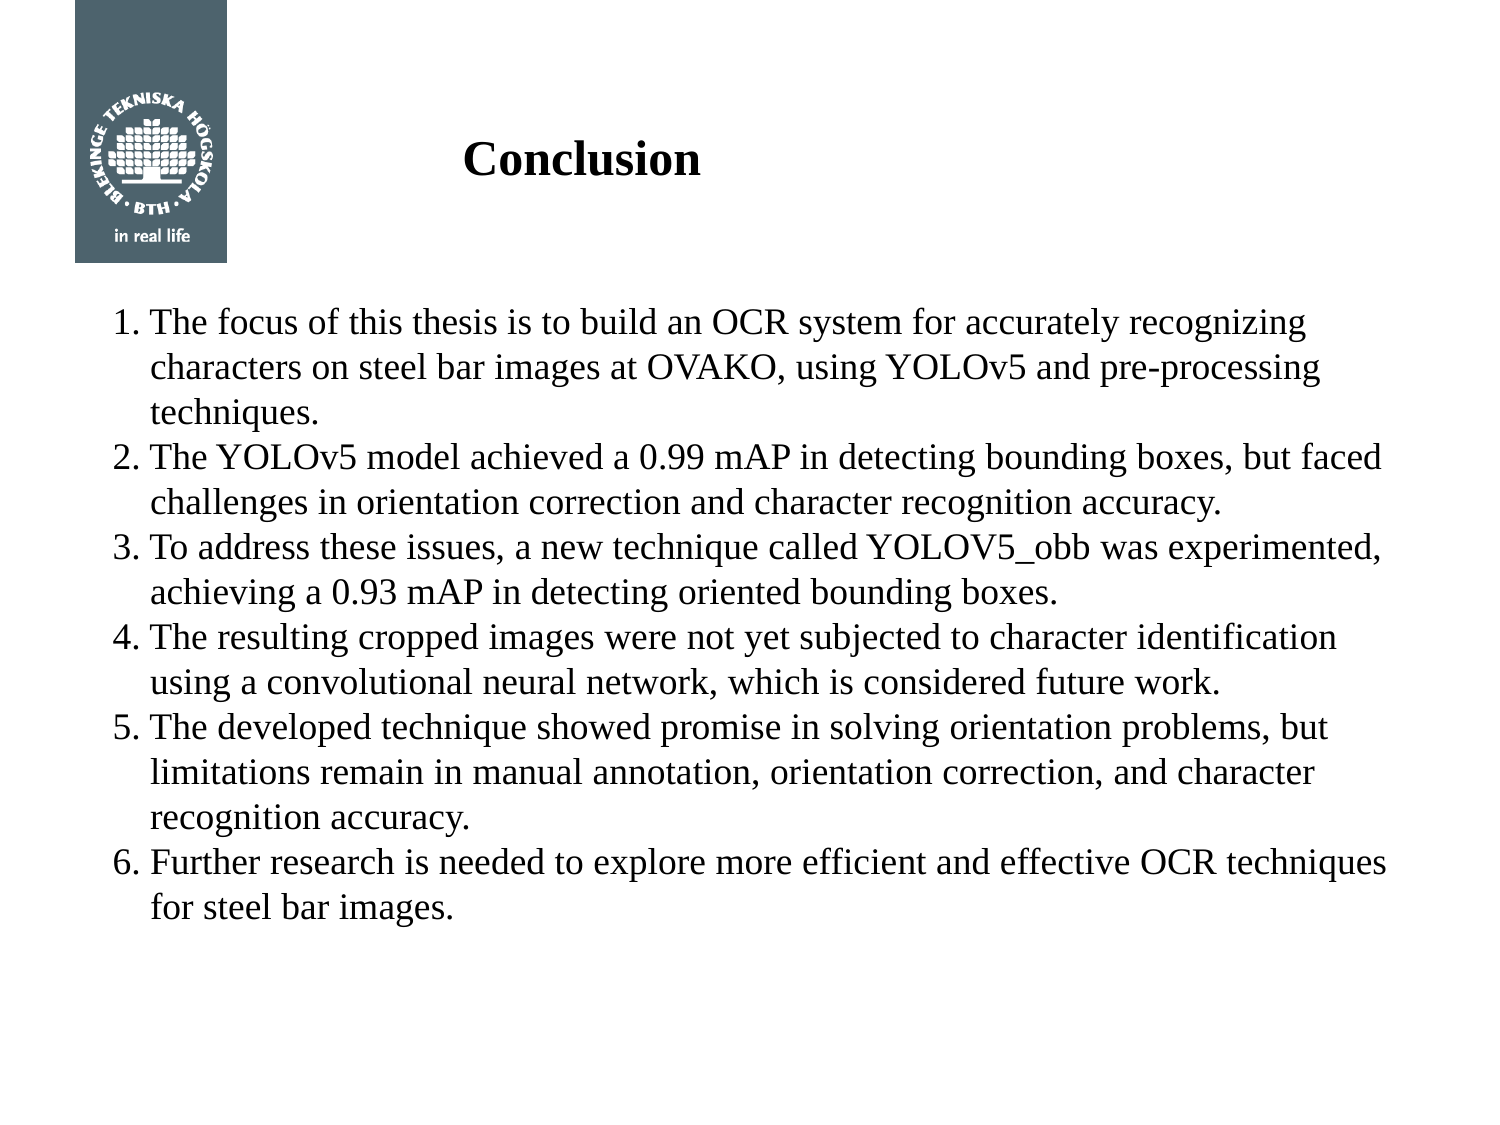

# Conclusion
1. The focus of this thesis is to build an OCR system for accurately recognizing characters on steel bar images at OVAKO, using YOLOv5 and pre-processing techniques.
2. The YOLOv5 model achieved a 0.99 mAP in detecting bounding boxes, but faced challenges in orientation correction and character recognition accuracy.
3. To address these issues, a new technique called YOLOV5_obb was experimented, achieving a 0.93 mAP in detecting oriented bounding boxes.
4. The resulting cropped images were not yet subjected to character identification using a convolutional neural network, which is considered future work.
5. The developed technique showed promise in solving orientation problems, but limitations remain in manual annotation, orientation correction, and character recognition accuracy.
6. Further research is needed to explore more efficient and effective OCR techniques for steel bar images.